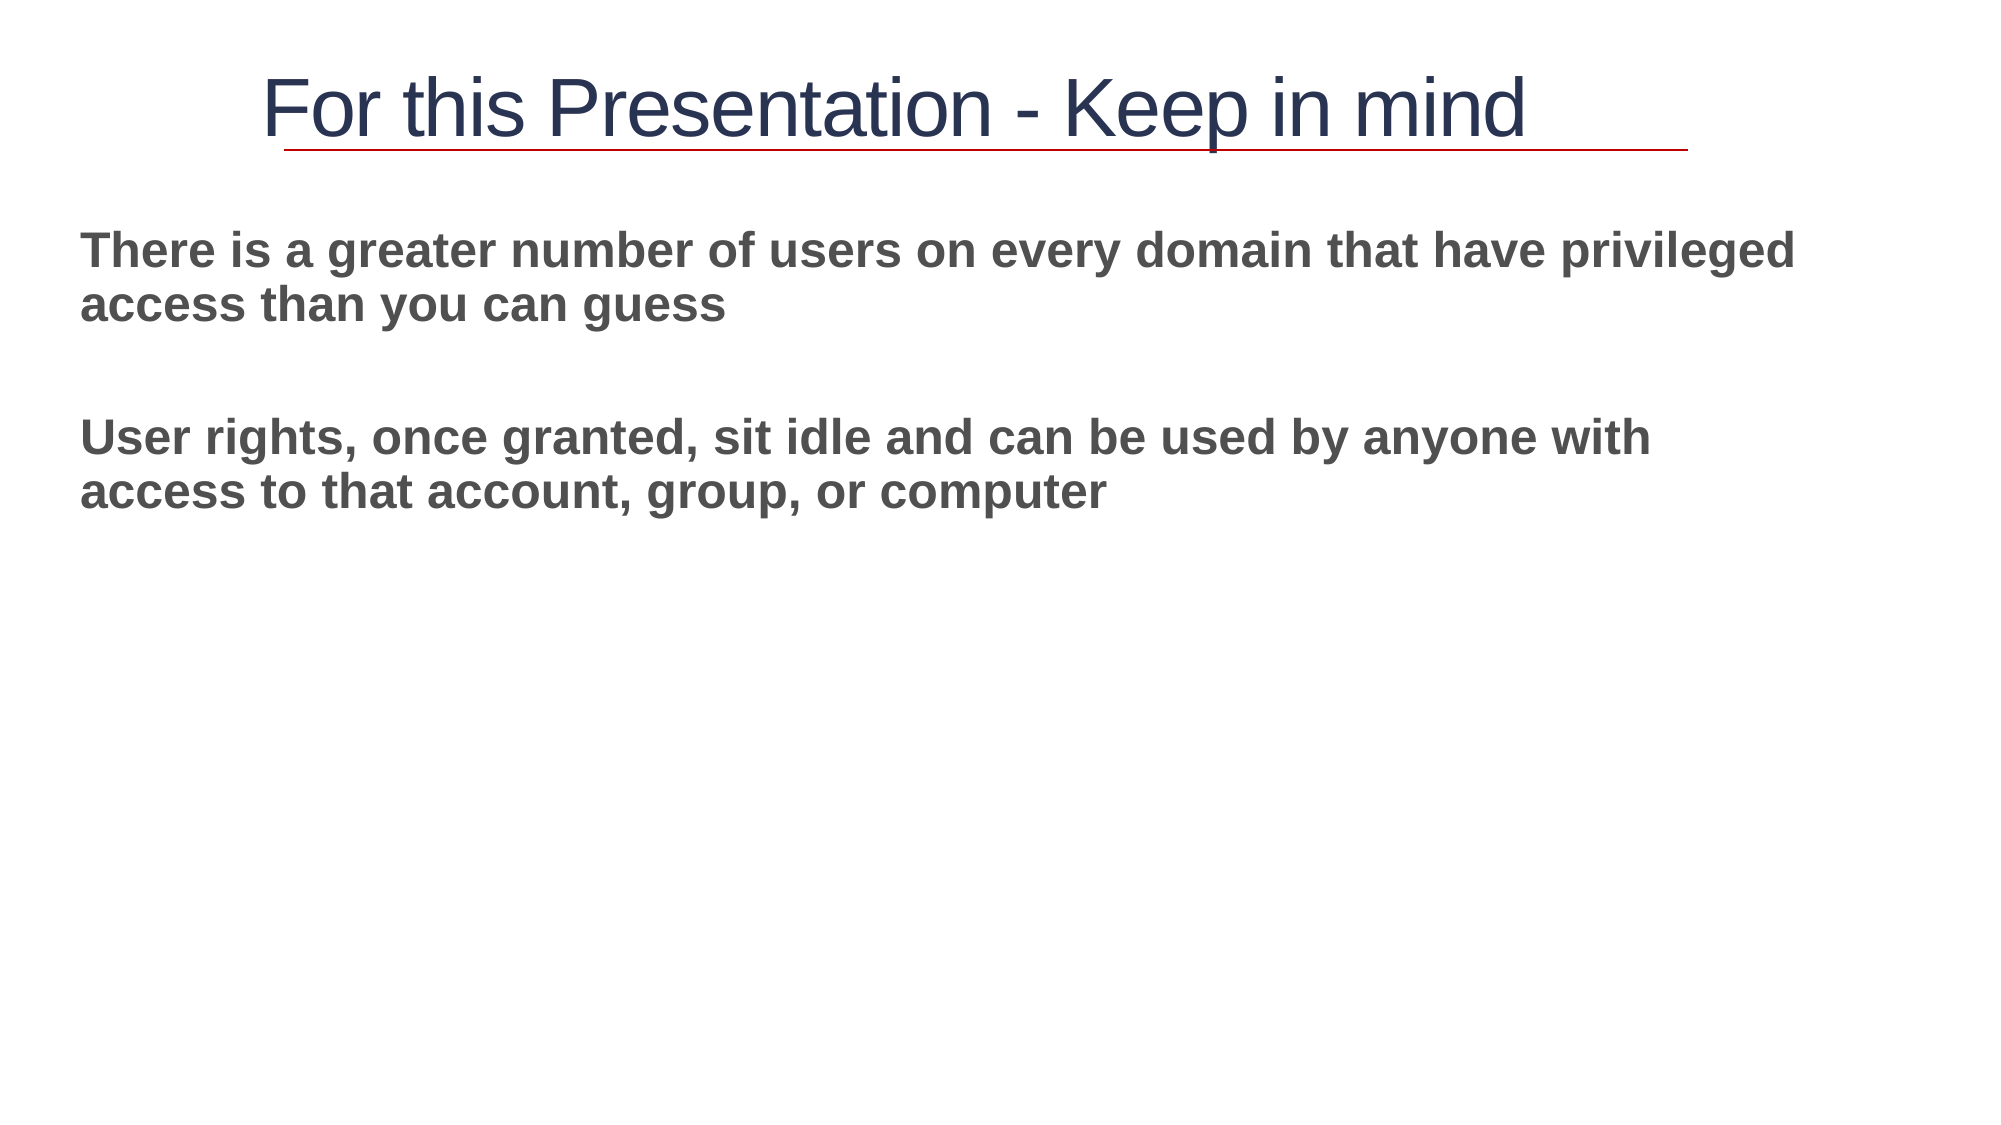

# For this Presentation - Keep in mind
There is a greater number of users on every domain that have privileged access than you can guess

User rights, once granted, sit idle and can be used by anyone with access to that account, group, or computer